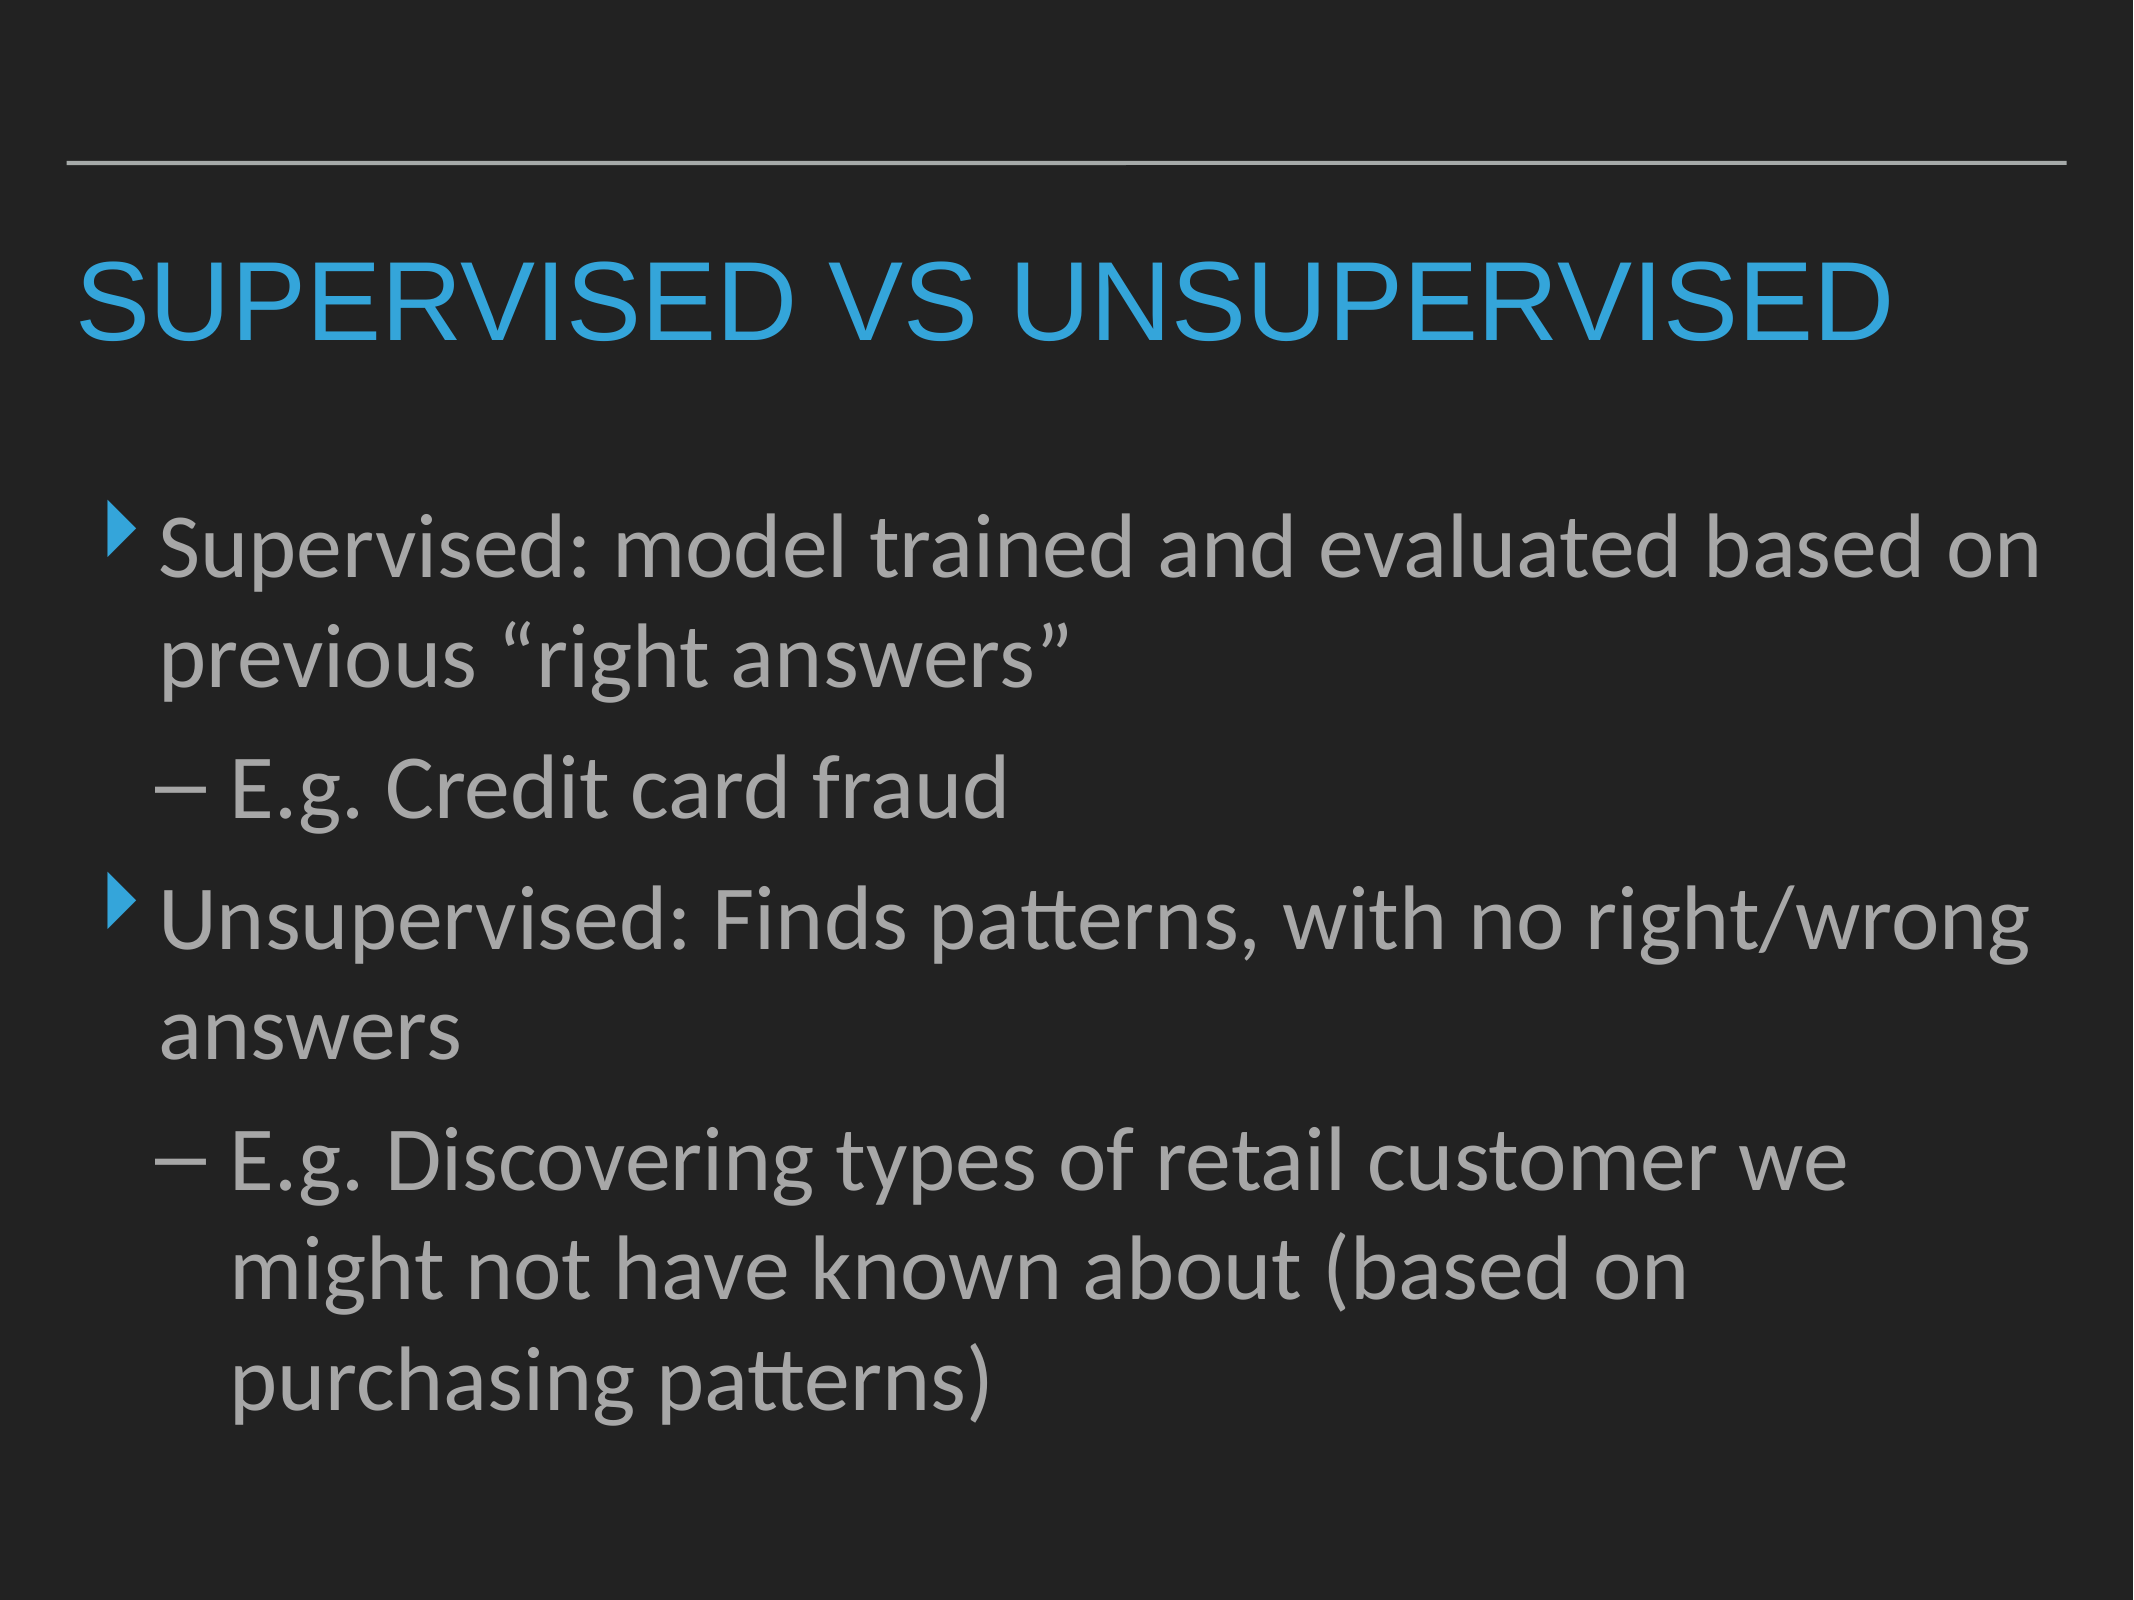

# Supervised vs Unsupervised
Supervised: model trained and evaluated based on previous “right answers”
E.g. Credit card fraud
Unsupervised: Finds patterns, with no right/wrong answers
E.g. Discovering types of retail customer we might not have known about (based on purchasing patterns)